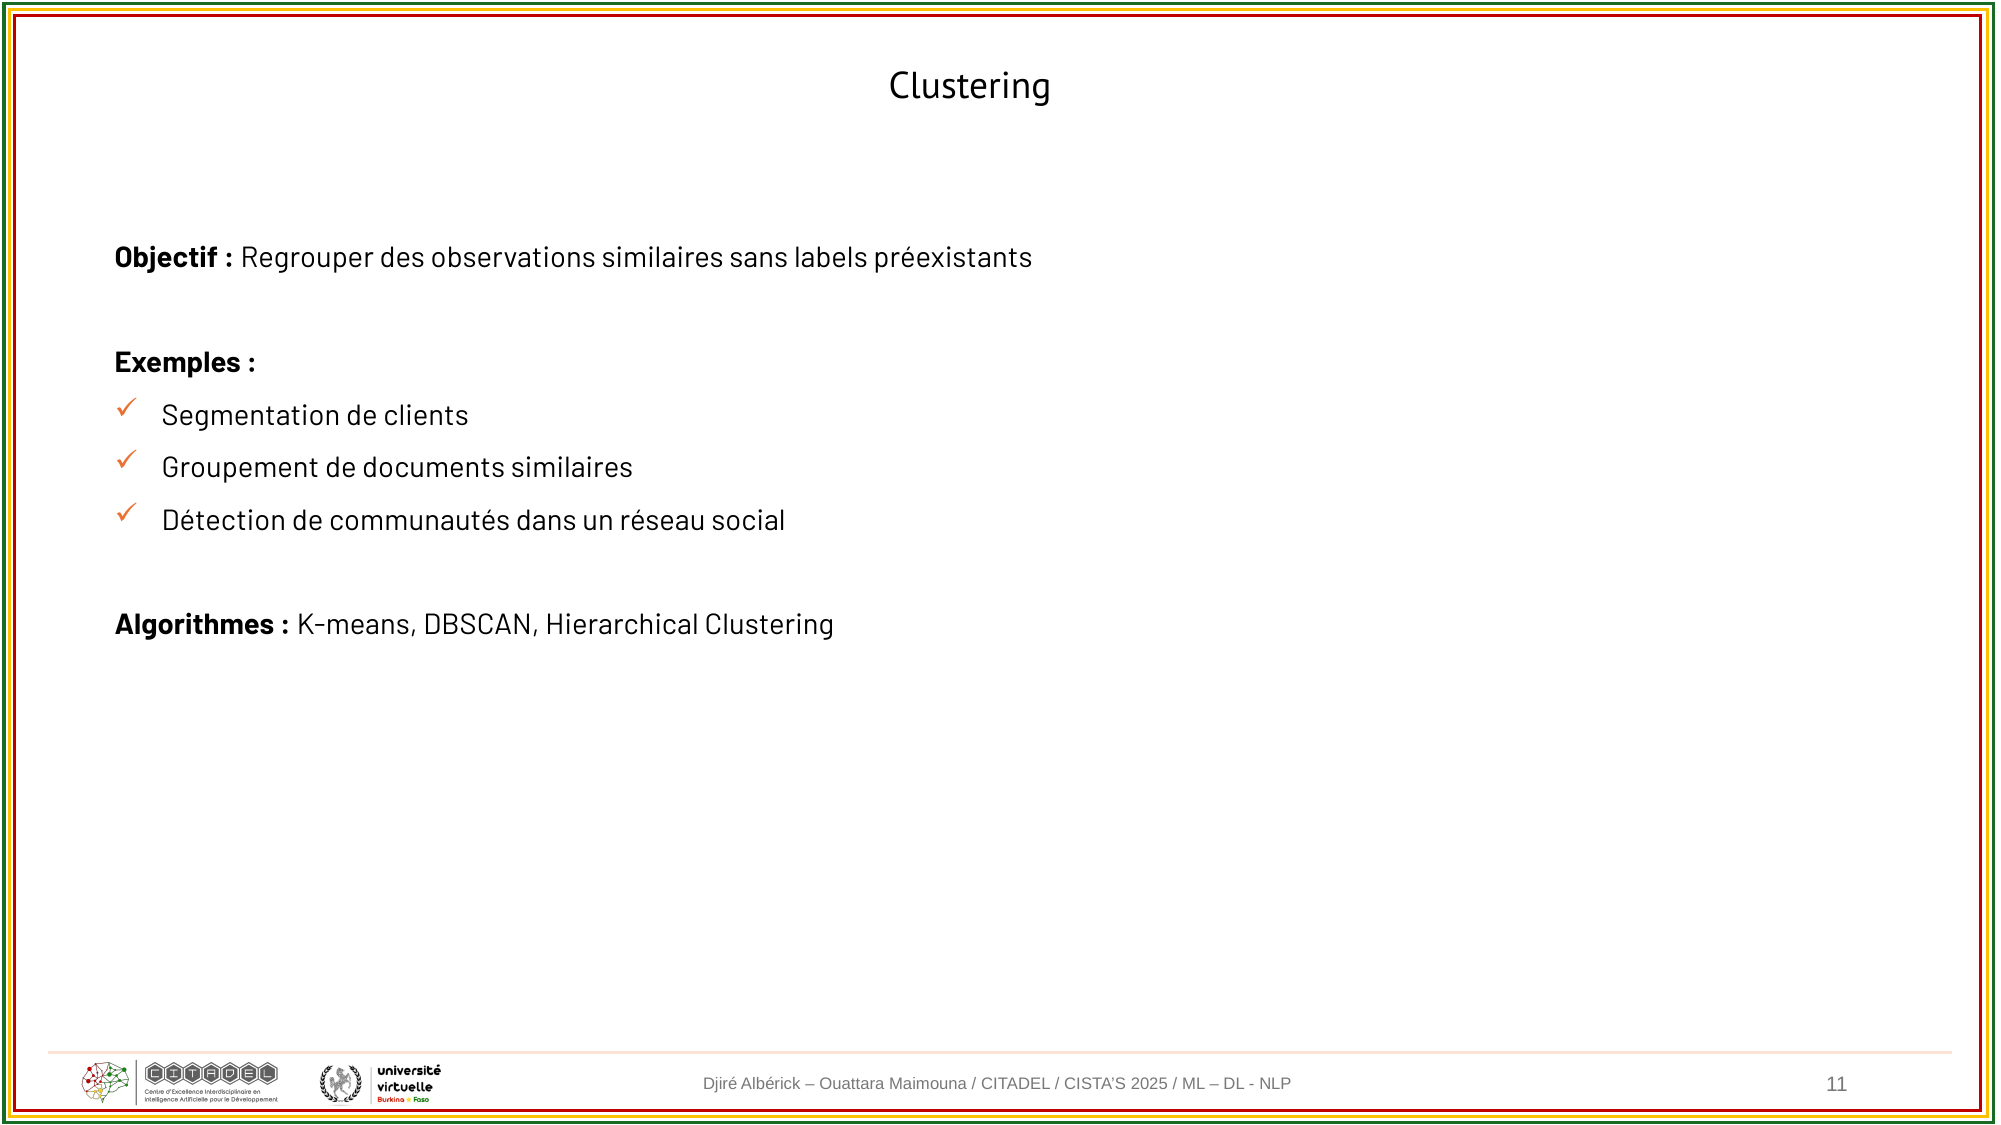

Clustering
Objectif : Regrouper des observations similaires sans labels préexistants

Exemples :
Segmentation de clients
Groupement de documents similaires
Détection de communautés dans un réseau social

Algorithmes : K-means, DBSCAN, Hierarchical Clustering
11